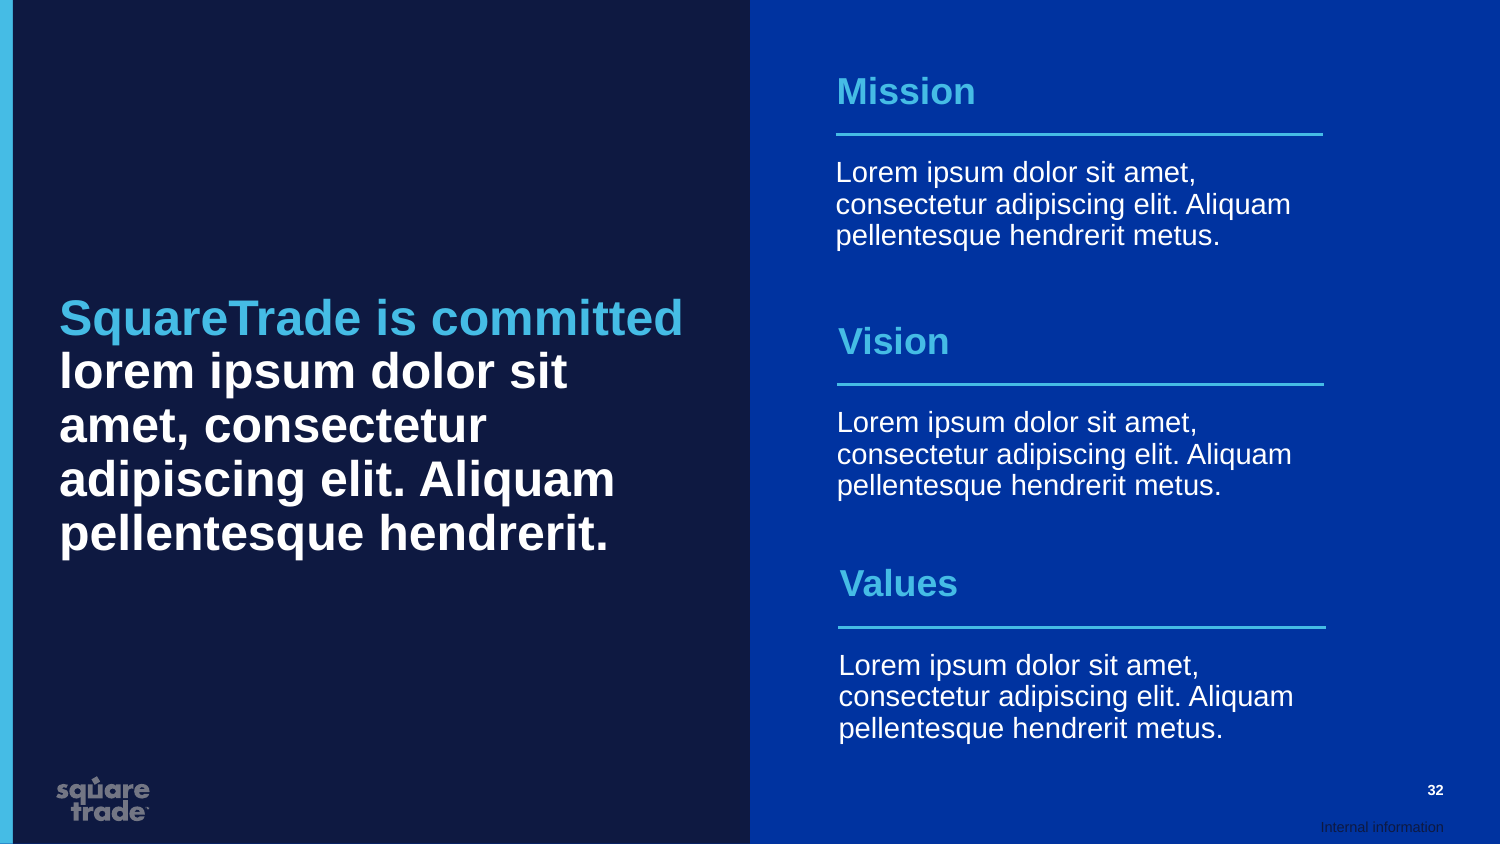

Mission
Lorem ipsum dolor sit amet, consectetur adipiscing elit. Aliquam pellentesque hendrerit metus.
SquareTrade is committed
lorem ipsum dolor sit amet, consectetur adipiscing elit. Aliquam pellentesque hendrerit.
Vision
Lorem ipsum dolor sit amet, consectetur adipiscing elit. Aliquam pellentesque hendrerit metus.
Values
Lorem ipsum dolor sit amet, consectetur adipiscing elit. Aliquam pellentesque hendrerit metus.
32